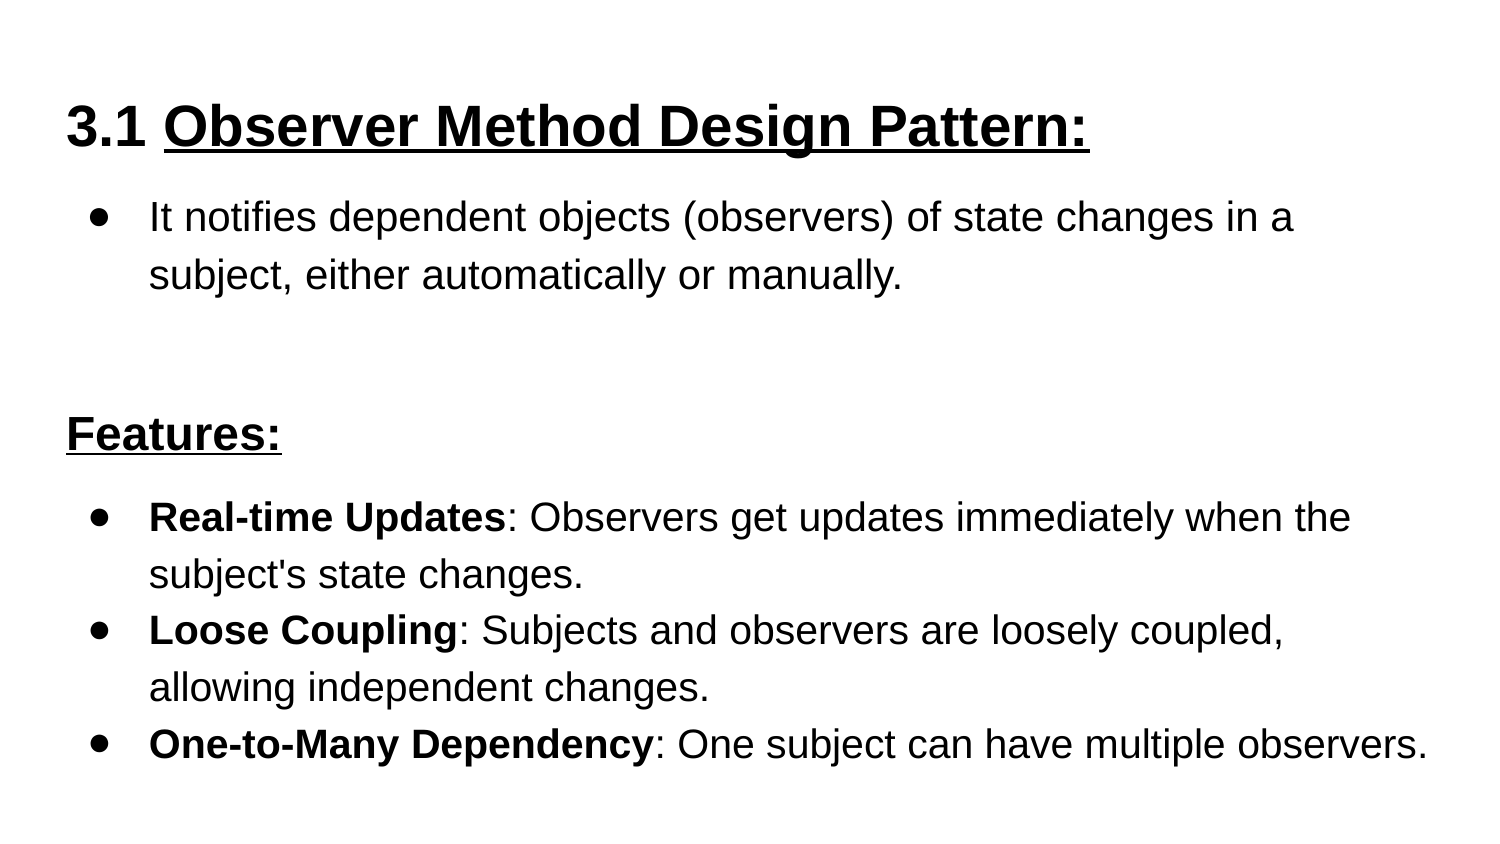

# 3.1 Observer Method Design Pattern:
It notifies dependent objects (observers) of state changes in a subject, either automatically or manually.

Features:
Real-time Updates: Observers get updates immediately when the subject's state changes.
Loose Coupling: Subjects and observers are loosely coupled, allowing independent changes.
One-to-Many Dependency: One subject can have multiple observers.